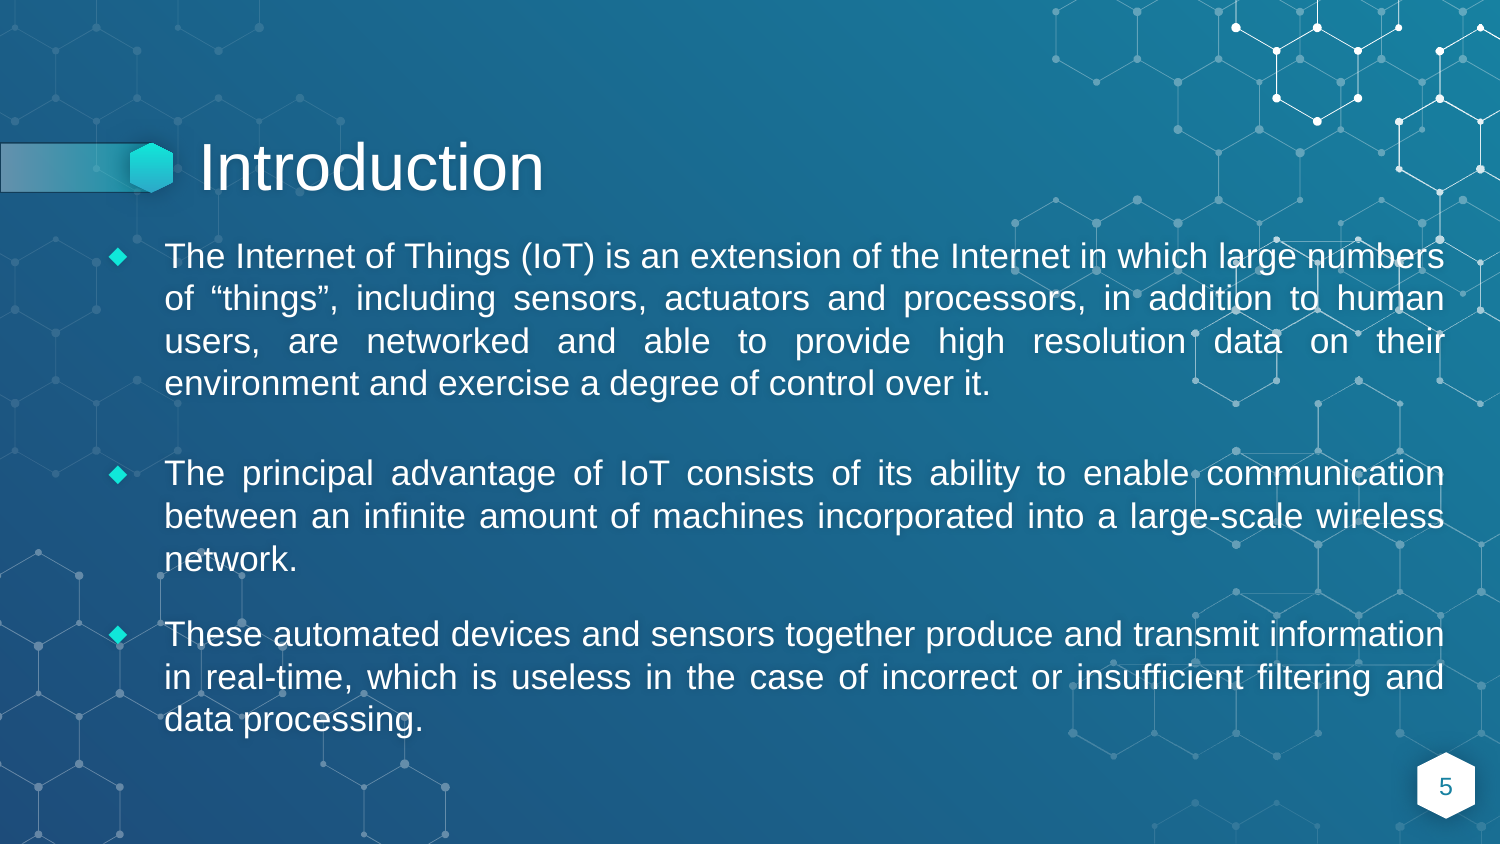

# Introduction
The Internet of Things (IoT) is an extension of the Internet in which large numbers of “things”, including sensors, actuators and processors, in addition to human users, are networked and able to provide high resolution data on their environment and exercise a degree of control over it.

The principal advantage of IoT consists of its ability to enable communication between an infinite amount of machines incorporated into a large-scale wireless network.

These automated devices and sensors together produce and transmit information in real-time, which is useless in the case of incorrect or insufficient filtering and data processing.
5